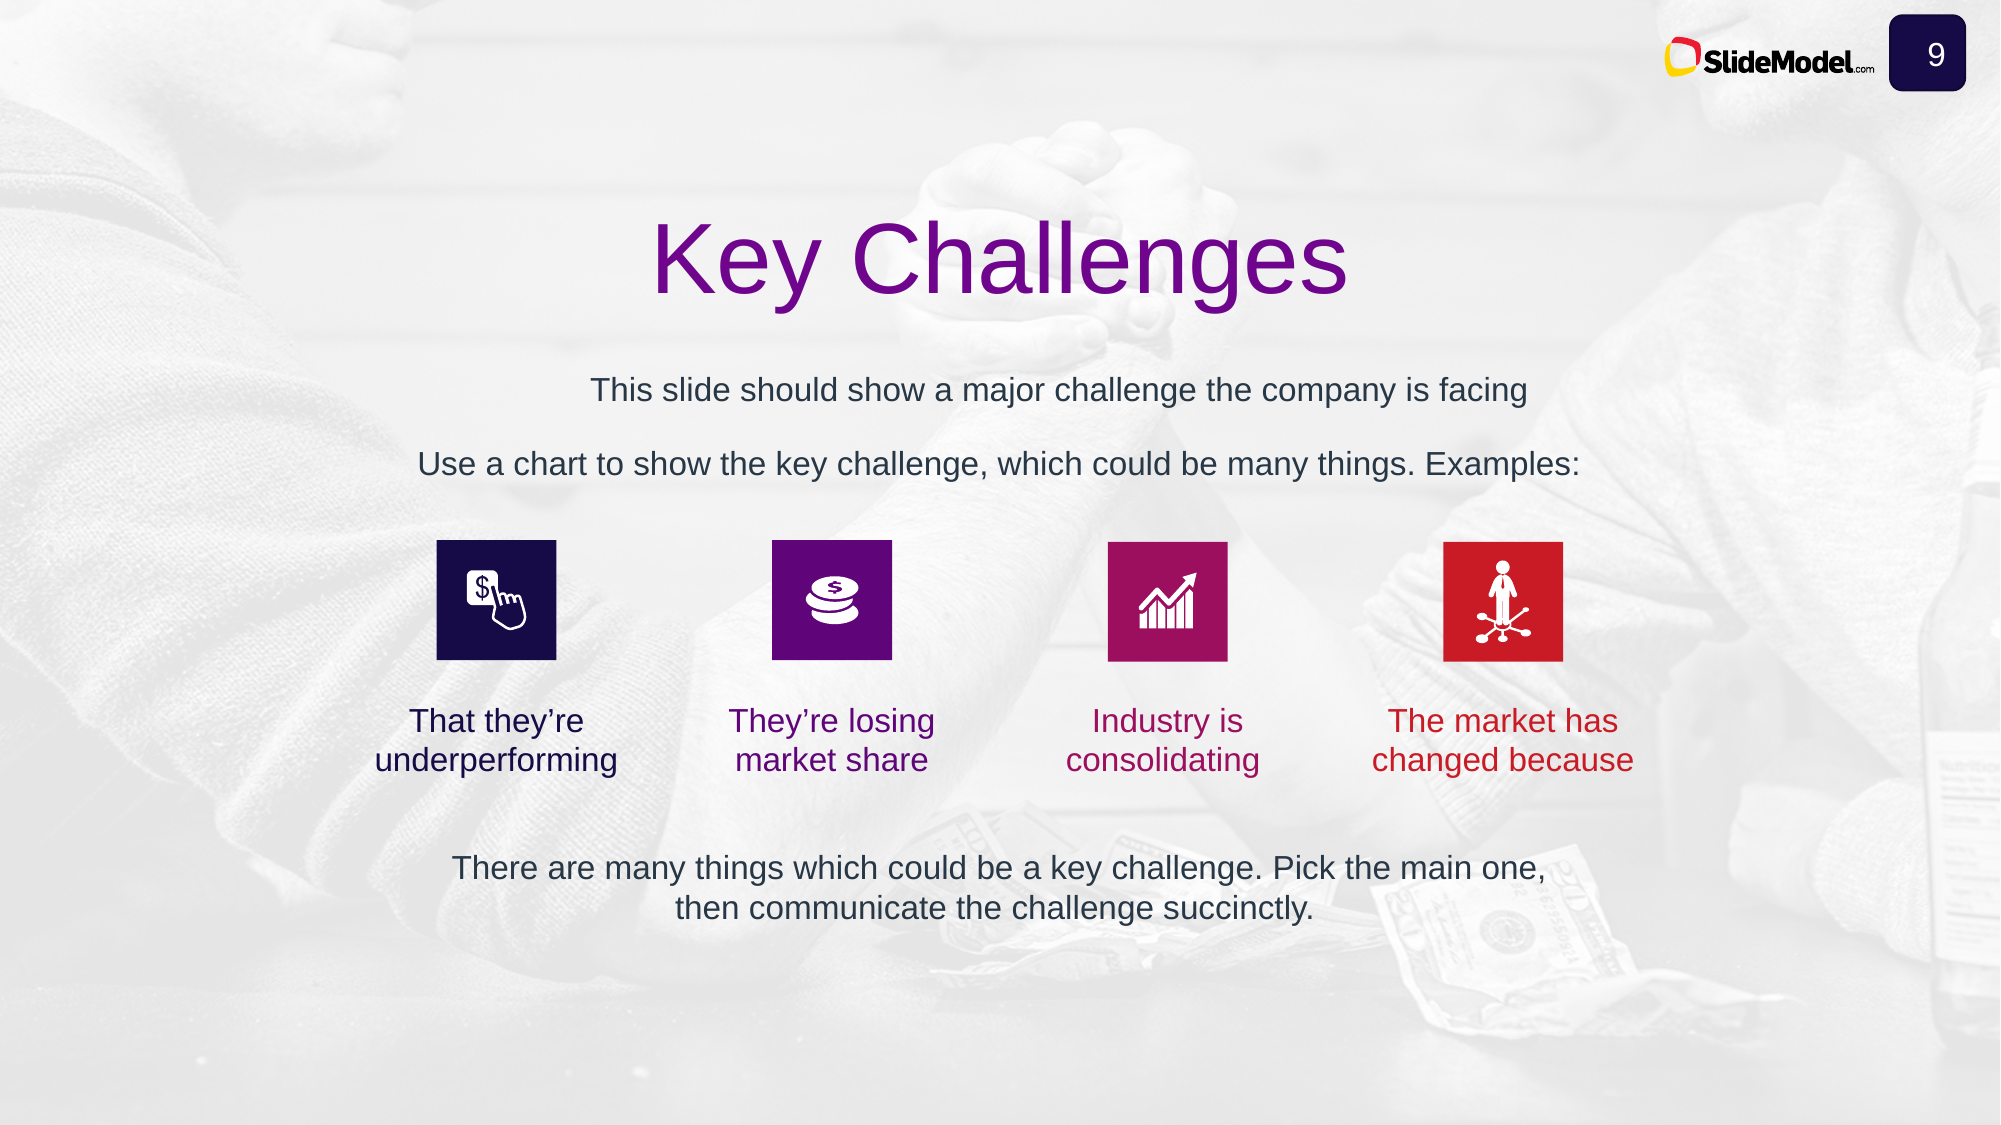

9
Key Challenges
This slide should show a major challenge the company is facing
Use a chart to show the key challenge, which could be many things. Examples:

That they’re underperforming

They’re losing market share

Industry is consolidating

The market has changed because
There are many things which could be a key challenge. Pick the main one, then communicate the challenge succinctly.